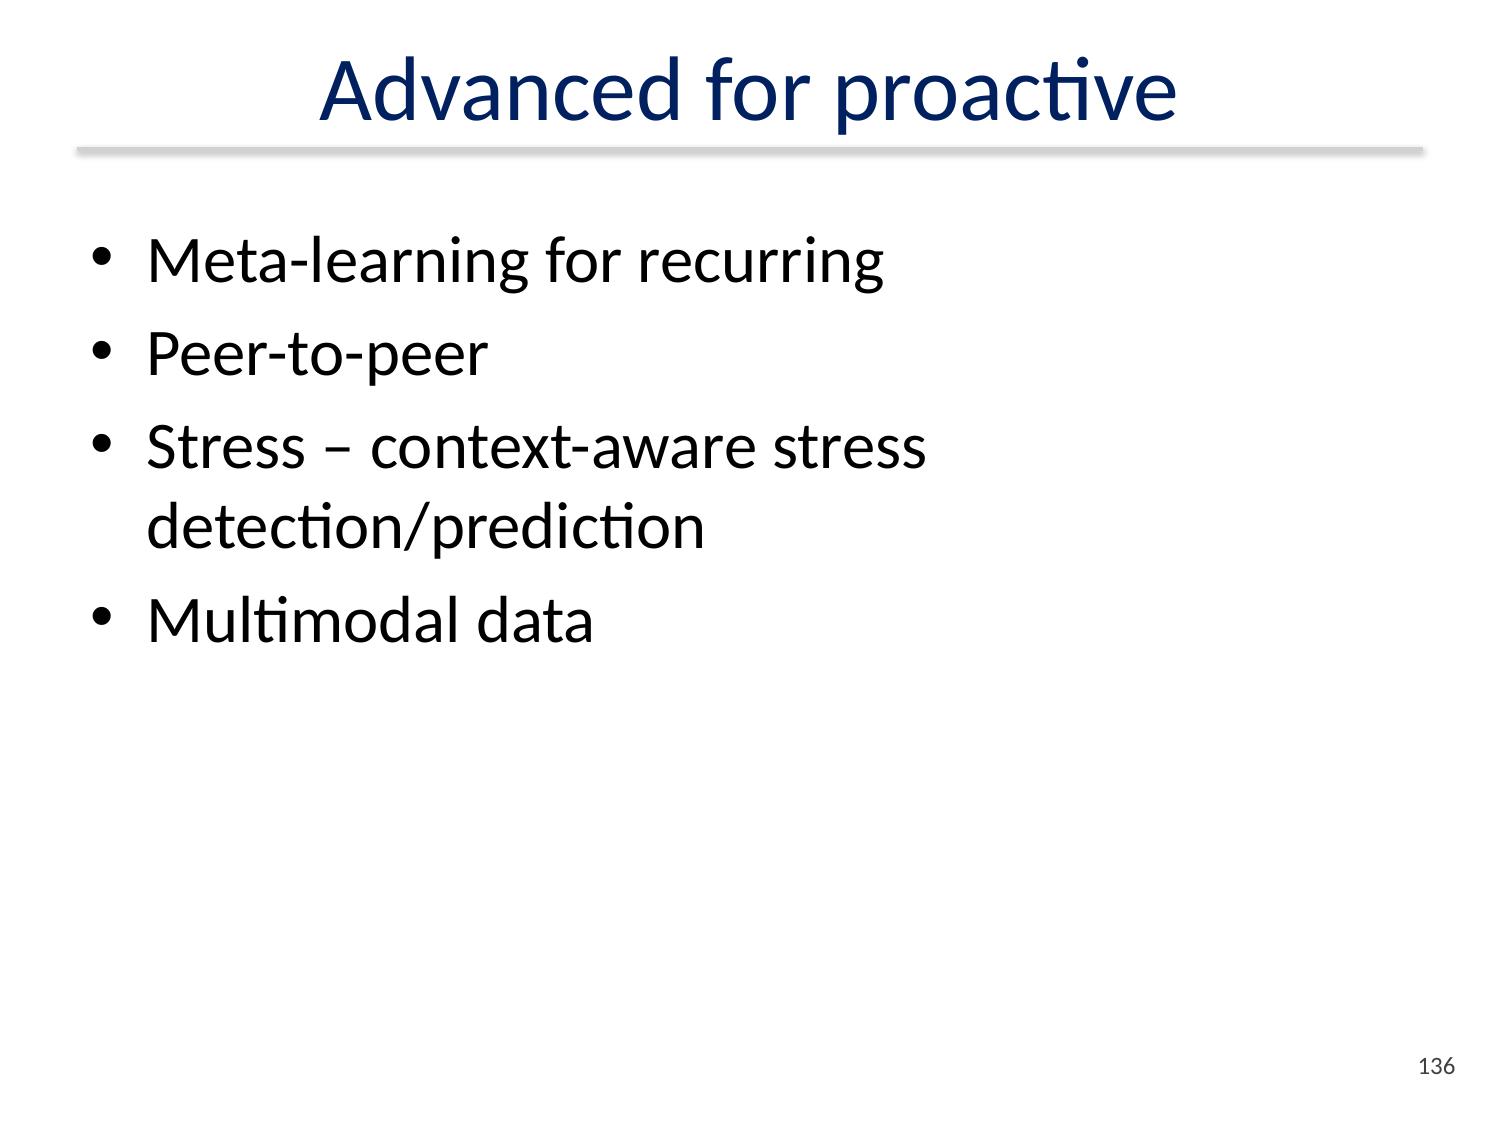

# Advanced for proactive
Meta-learning for recurring
Peer-to-peer
Stress – context-aware stress detection/prediction
Multimodal data

136